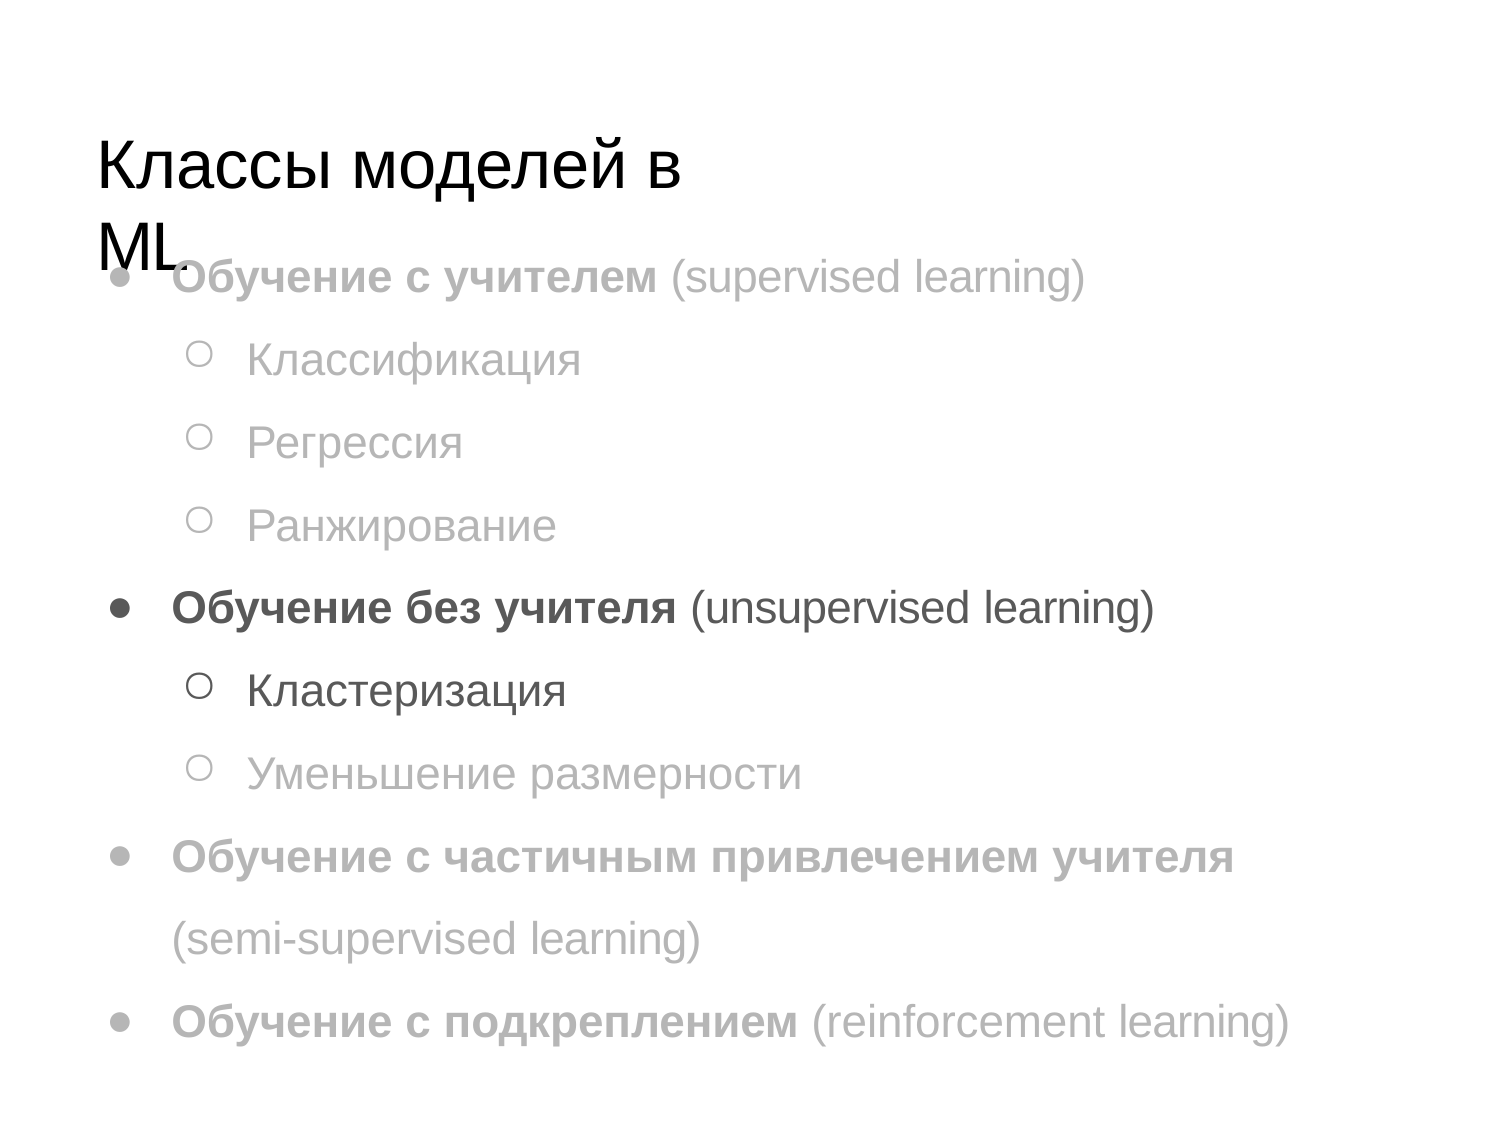

# Классы моделей в ML
Обучение с учителем (supervised learning)
Классификация
Регрессия
Ранжирование
Обучение без учителя (unsupervised learning)
Кластеризация
Уменьшение размерности
Обучение с частичным привлечением учителя
(semi-supervised learning)
Обучение с подкреплением (reinforcement learning)